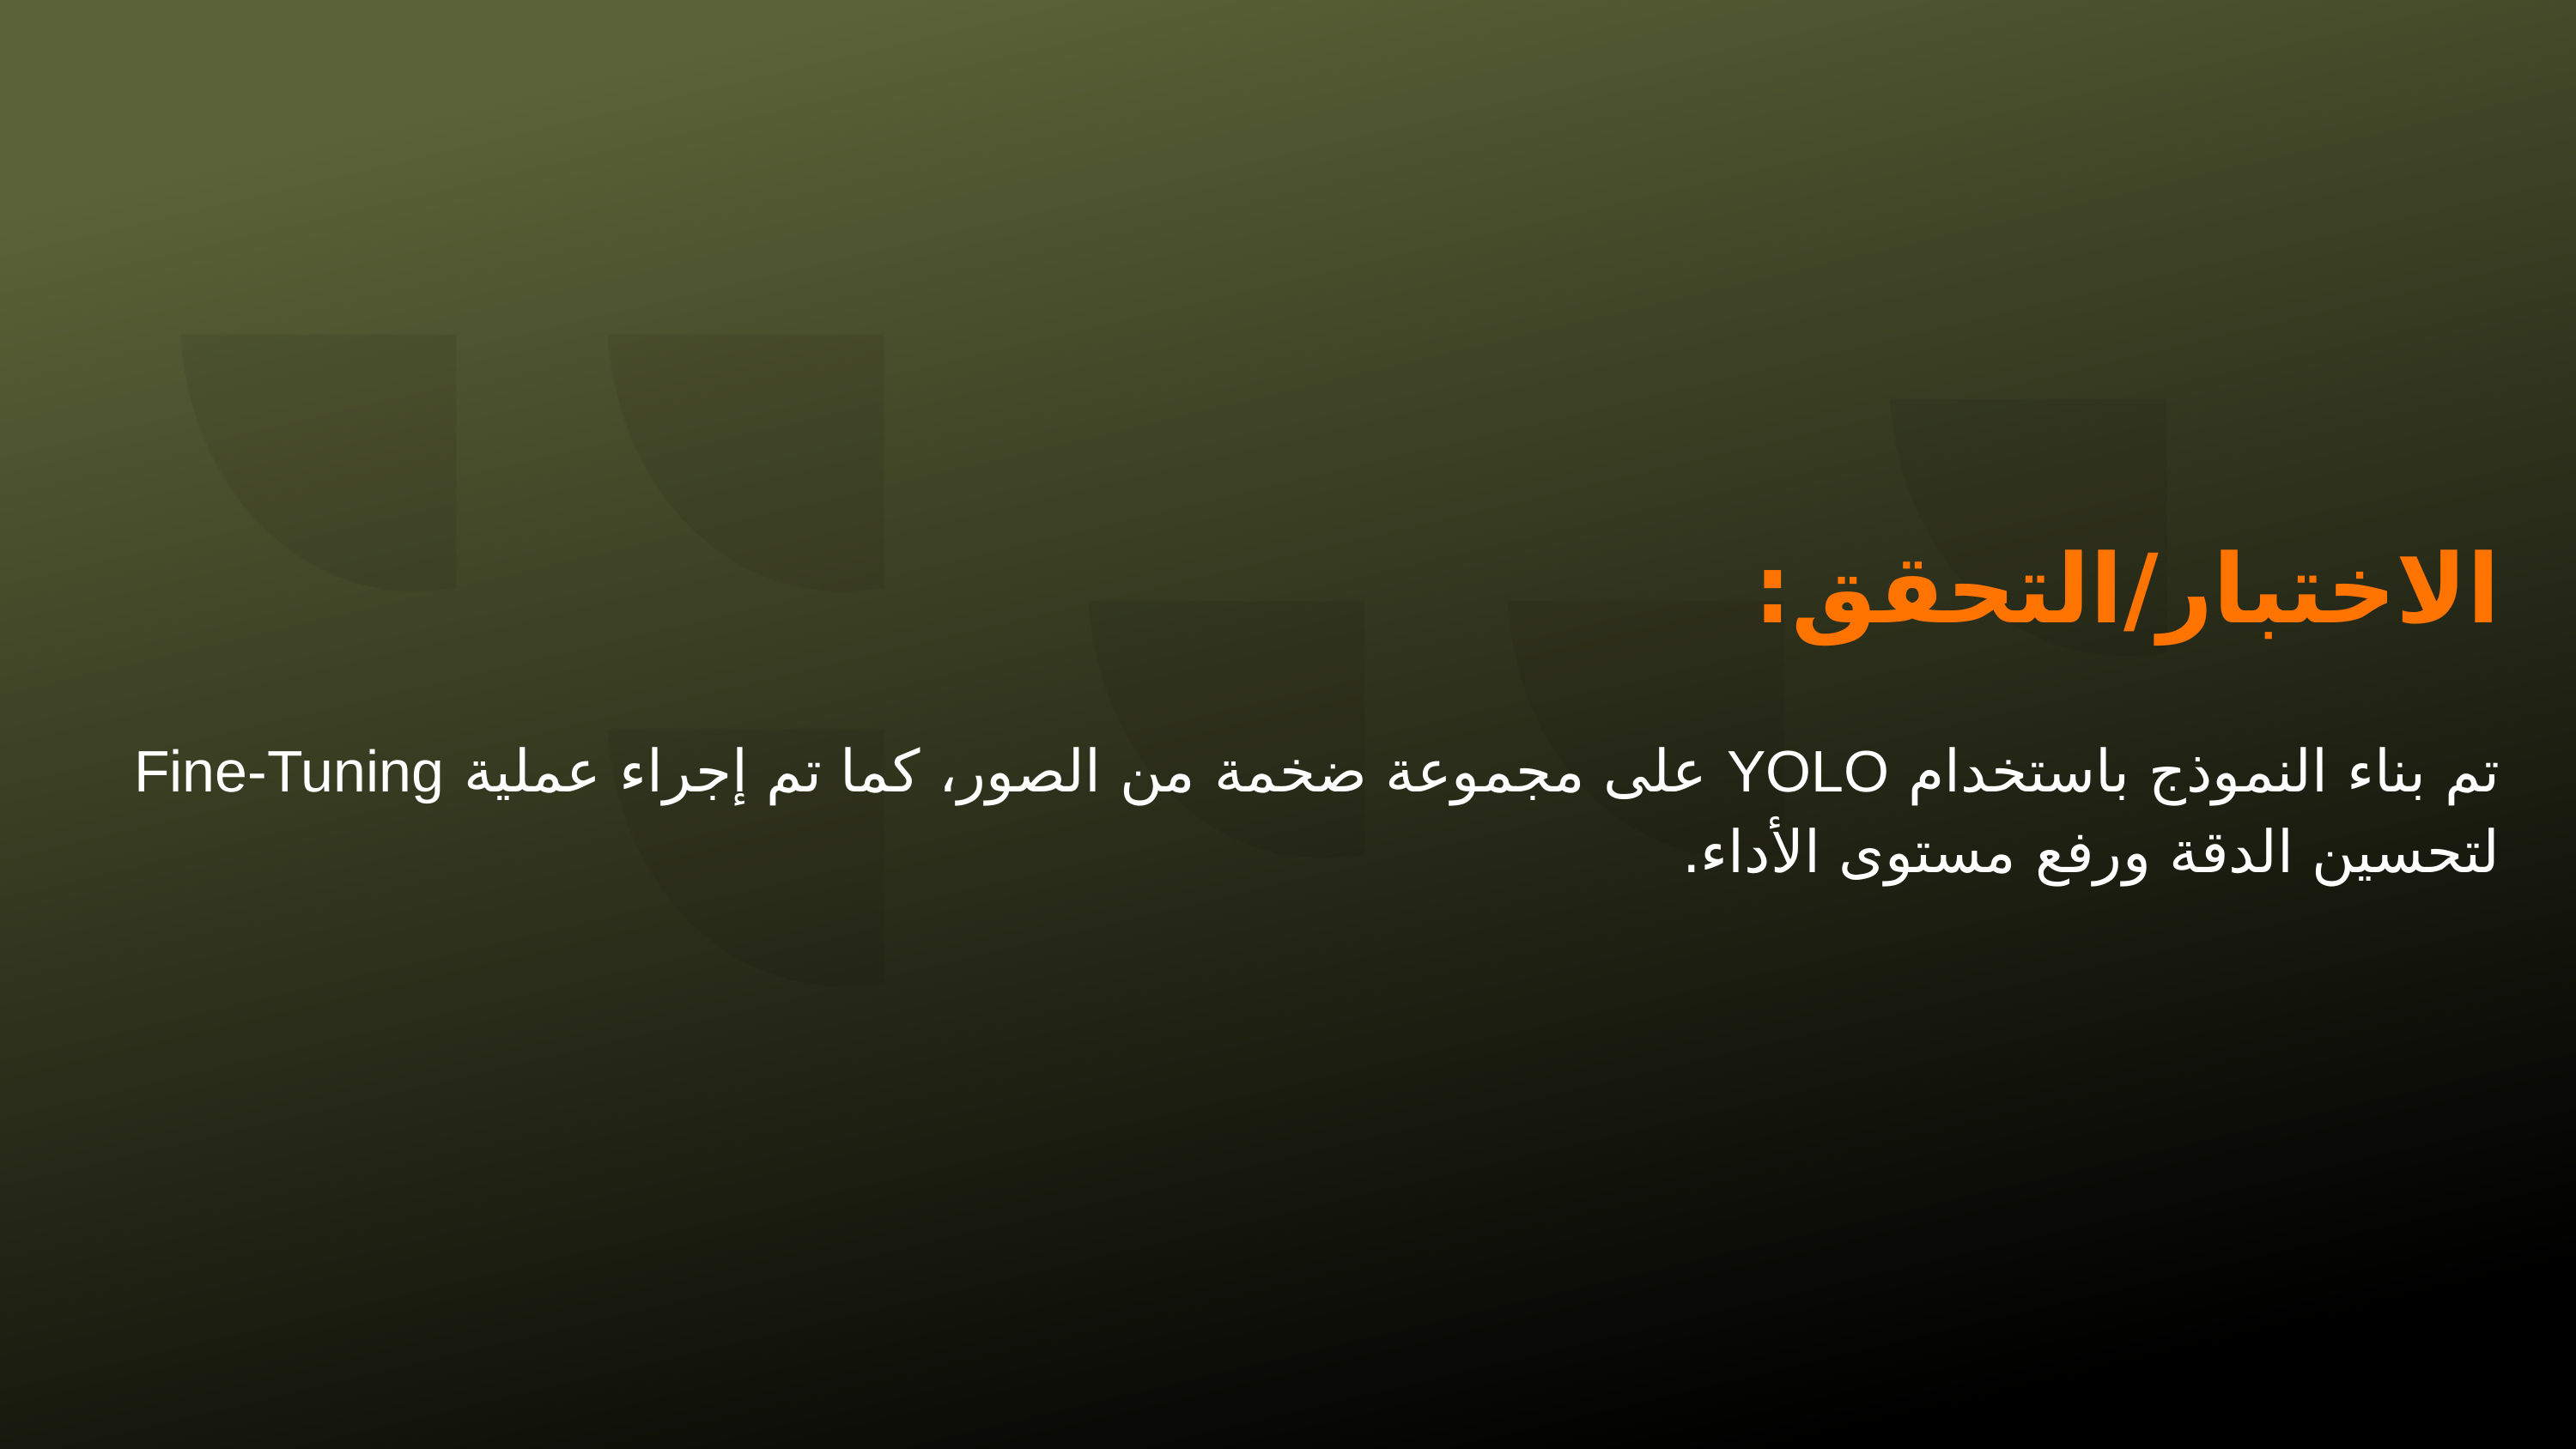

الاختبار/التحقق:

تم بناء النموذج باستخدام YOLO على مجموعة ضخمة من الصور، كما تم إجراء عملية Fine-Tuning لتحسين الدقة ورفع مستوى الأداء.